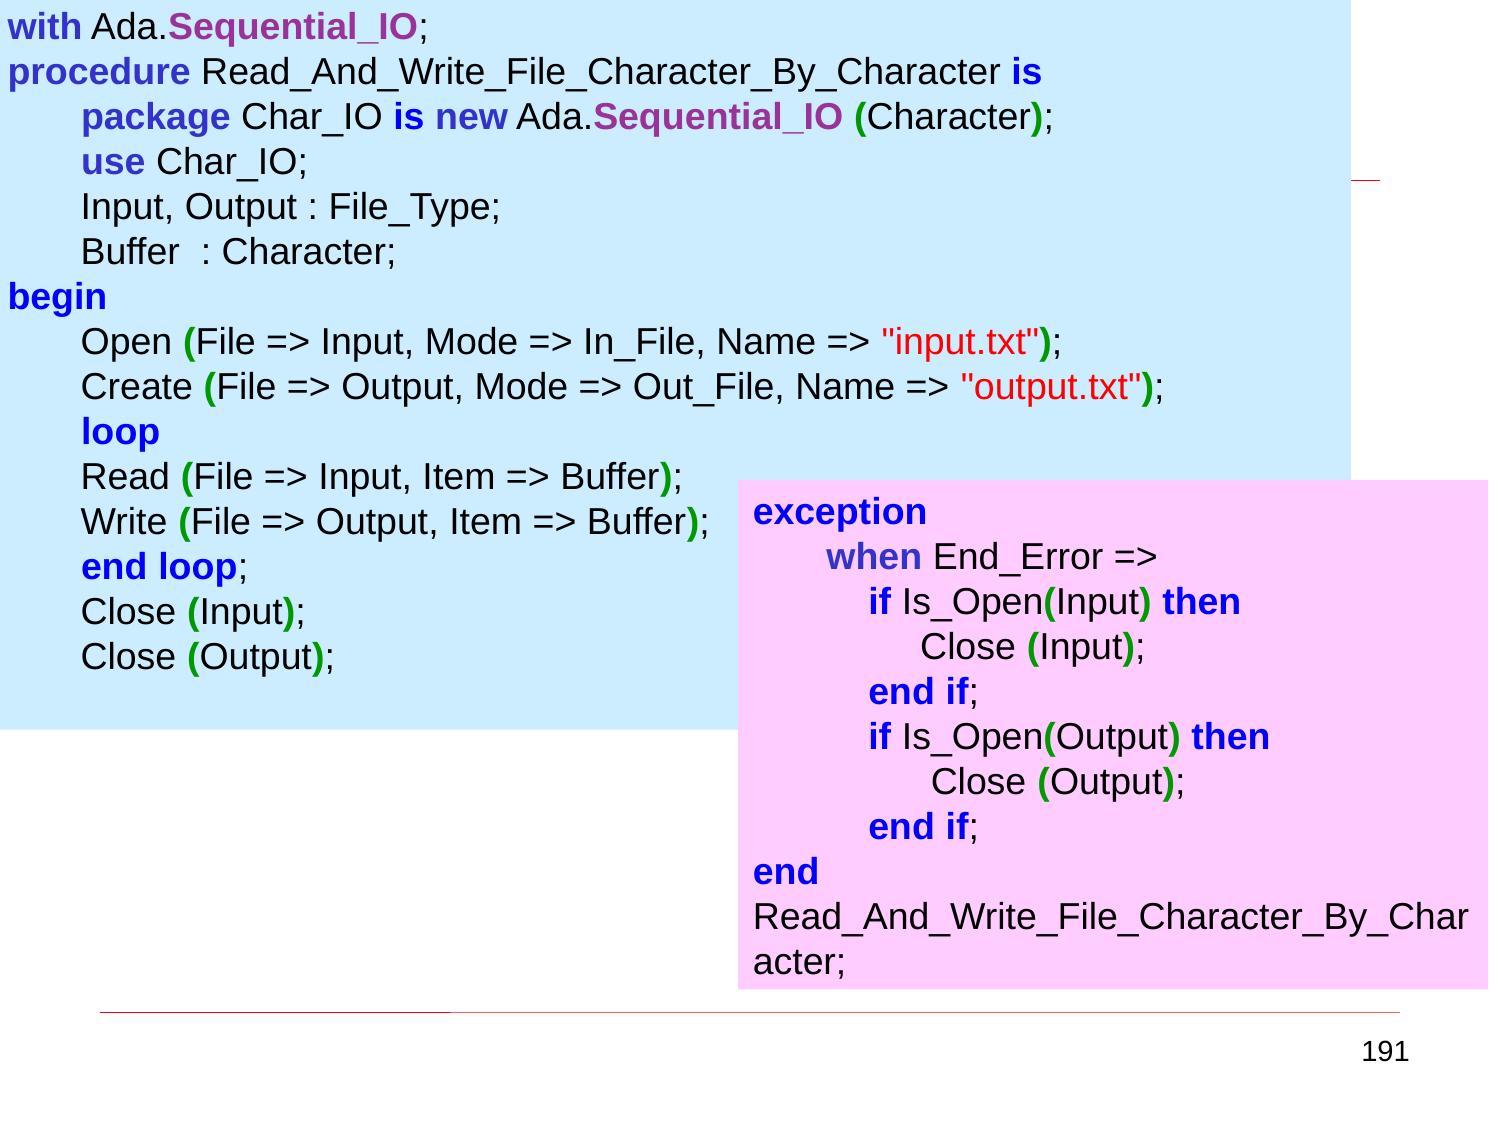

with Ada.Sequential_IO;
procedure Read_And_Write_File_Character_By_Character is
       package Char_IO is new Ada.Sequential_IO (Character);
       use Char_IO;
       Input, Output : File_Type;
       Buffer  : Character;
begin
       Open (File => Input, Mode => In_File, Name => "input.txt");
       Create (File => Output, Mode => Out_File, Name => "output.txt");
       loop
       Read (File => Input, Item => Buffer);
       Write (File => Output, Item => Buffer);
       end loop;
       Close (Input);
       Close (Output);
exception
       when End_Error =>
           if Is_Open(Input) then
                Close (Input);
           end if;
           if Is_Open(Output) then
                 Close (Output);
           end if;
end Read_And_Write_File_Character_By_Character;
191